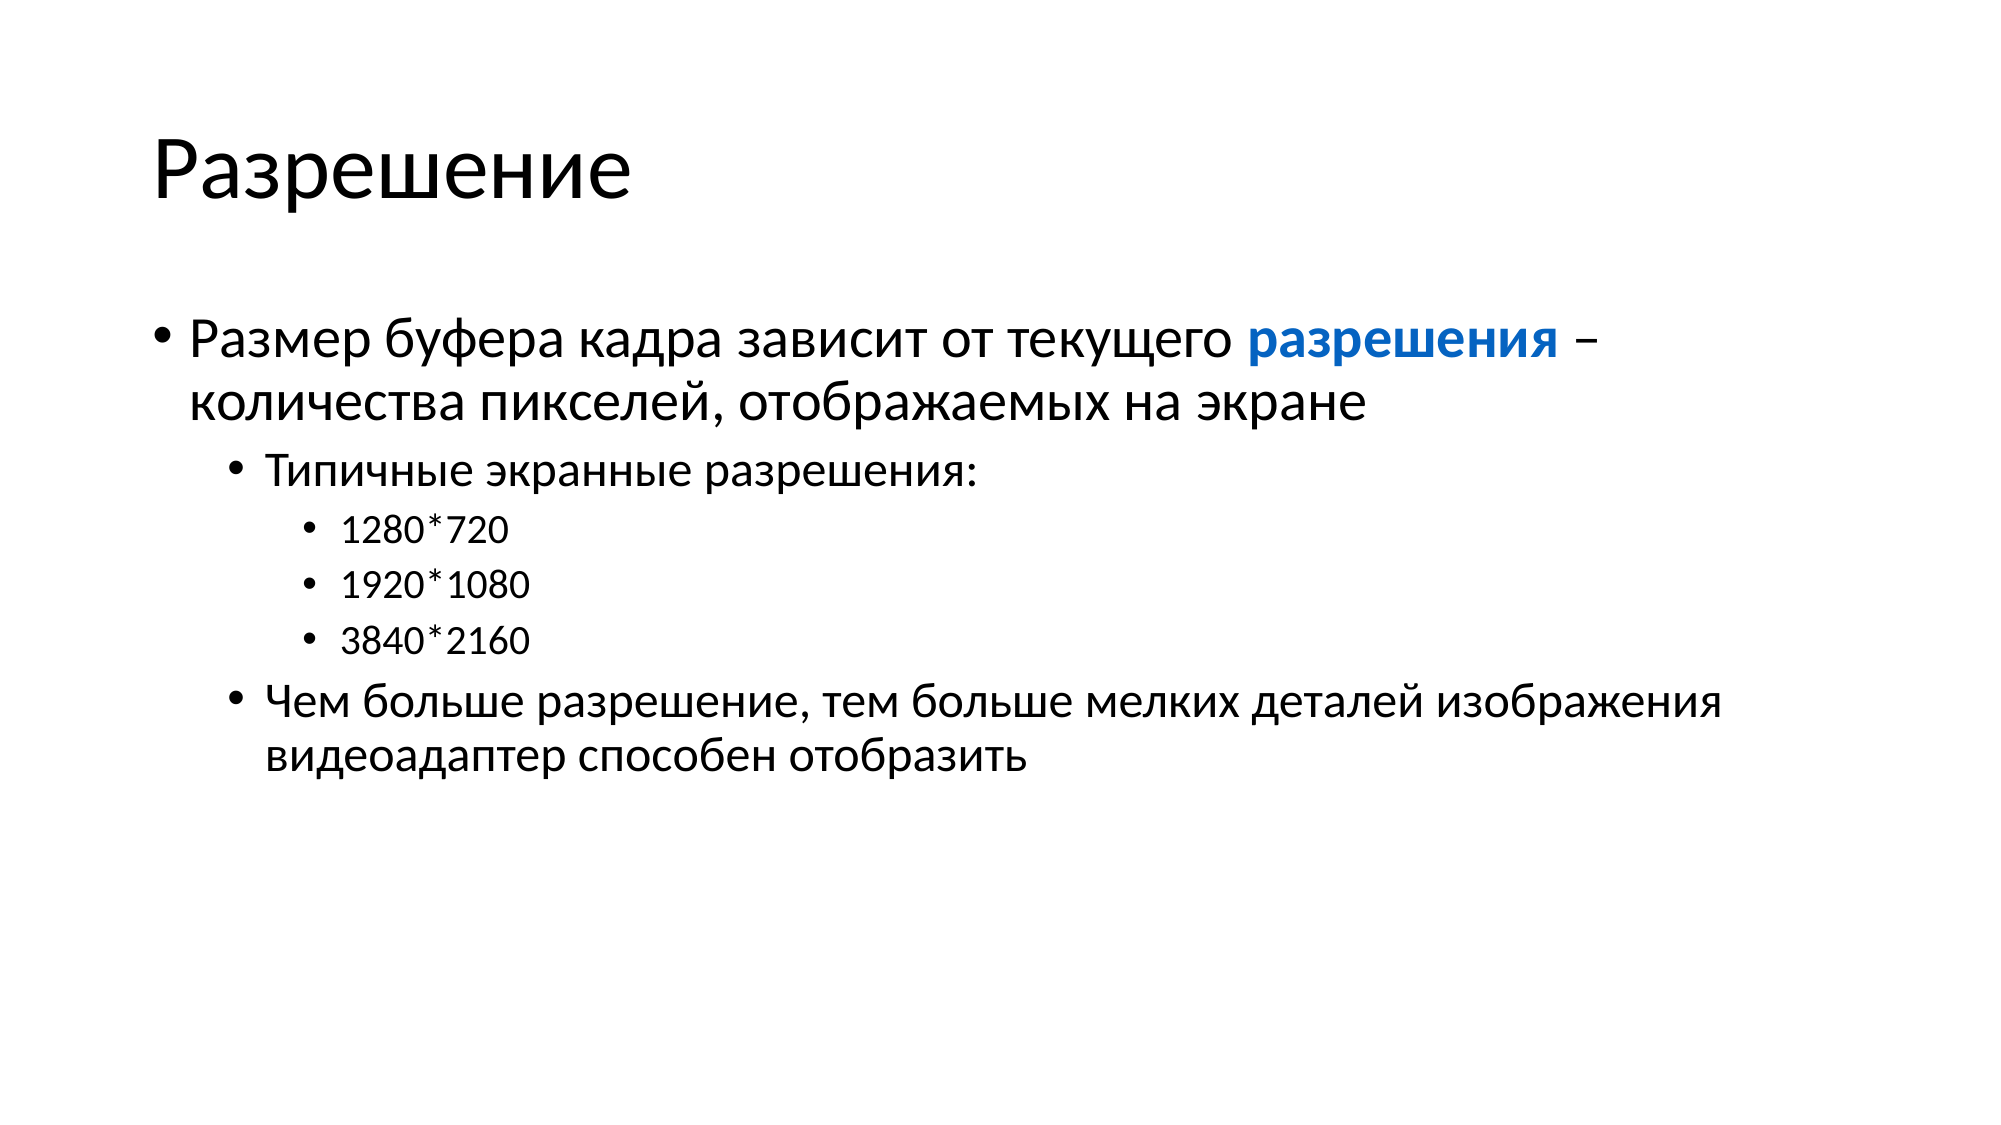

# Разрешение
Размер буфера кадра зависит от текущего разрешения – количества пикселей, отображаемых на экране
Типичные экранные разрешения:
1280*720
1920*1080
3840*2160
Чем больше разрешение, тем больше мелких деталей изображения видеоадаптер способен отобразить